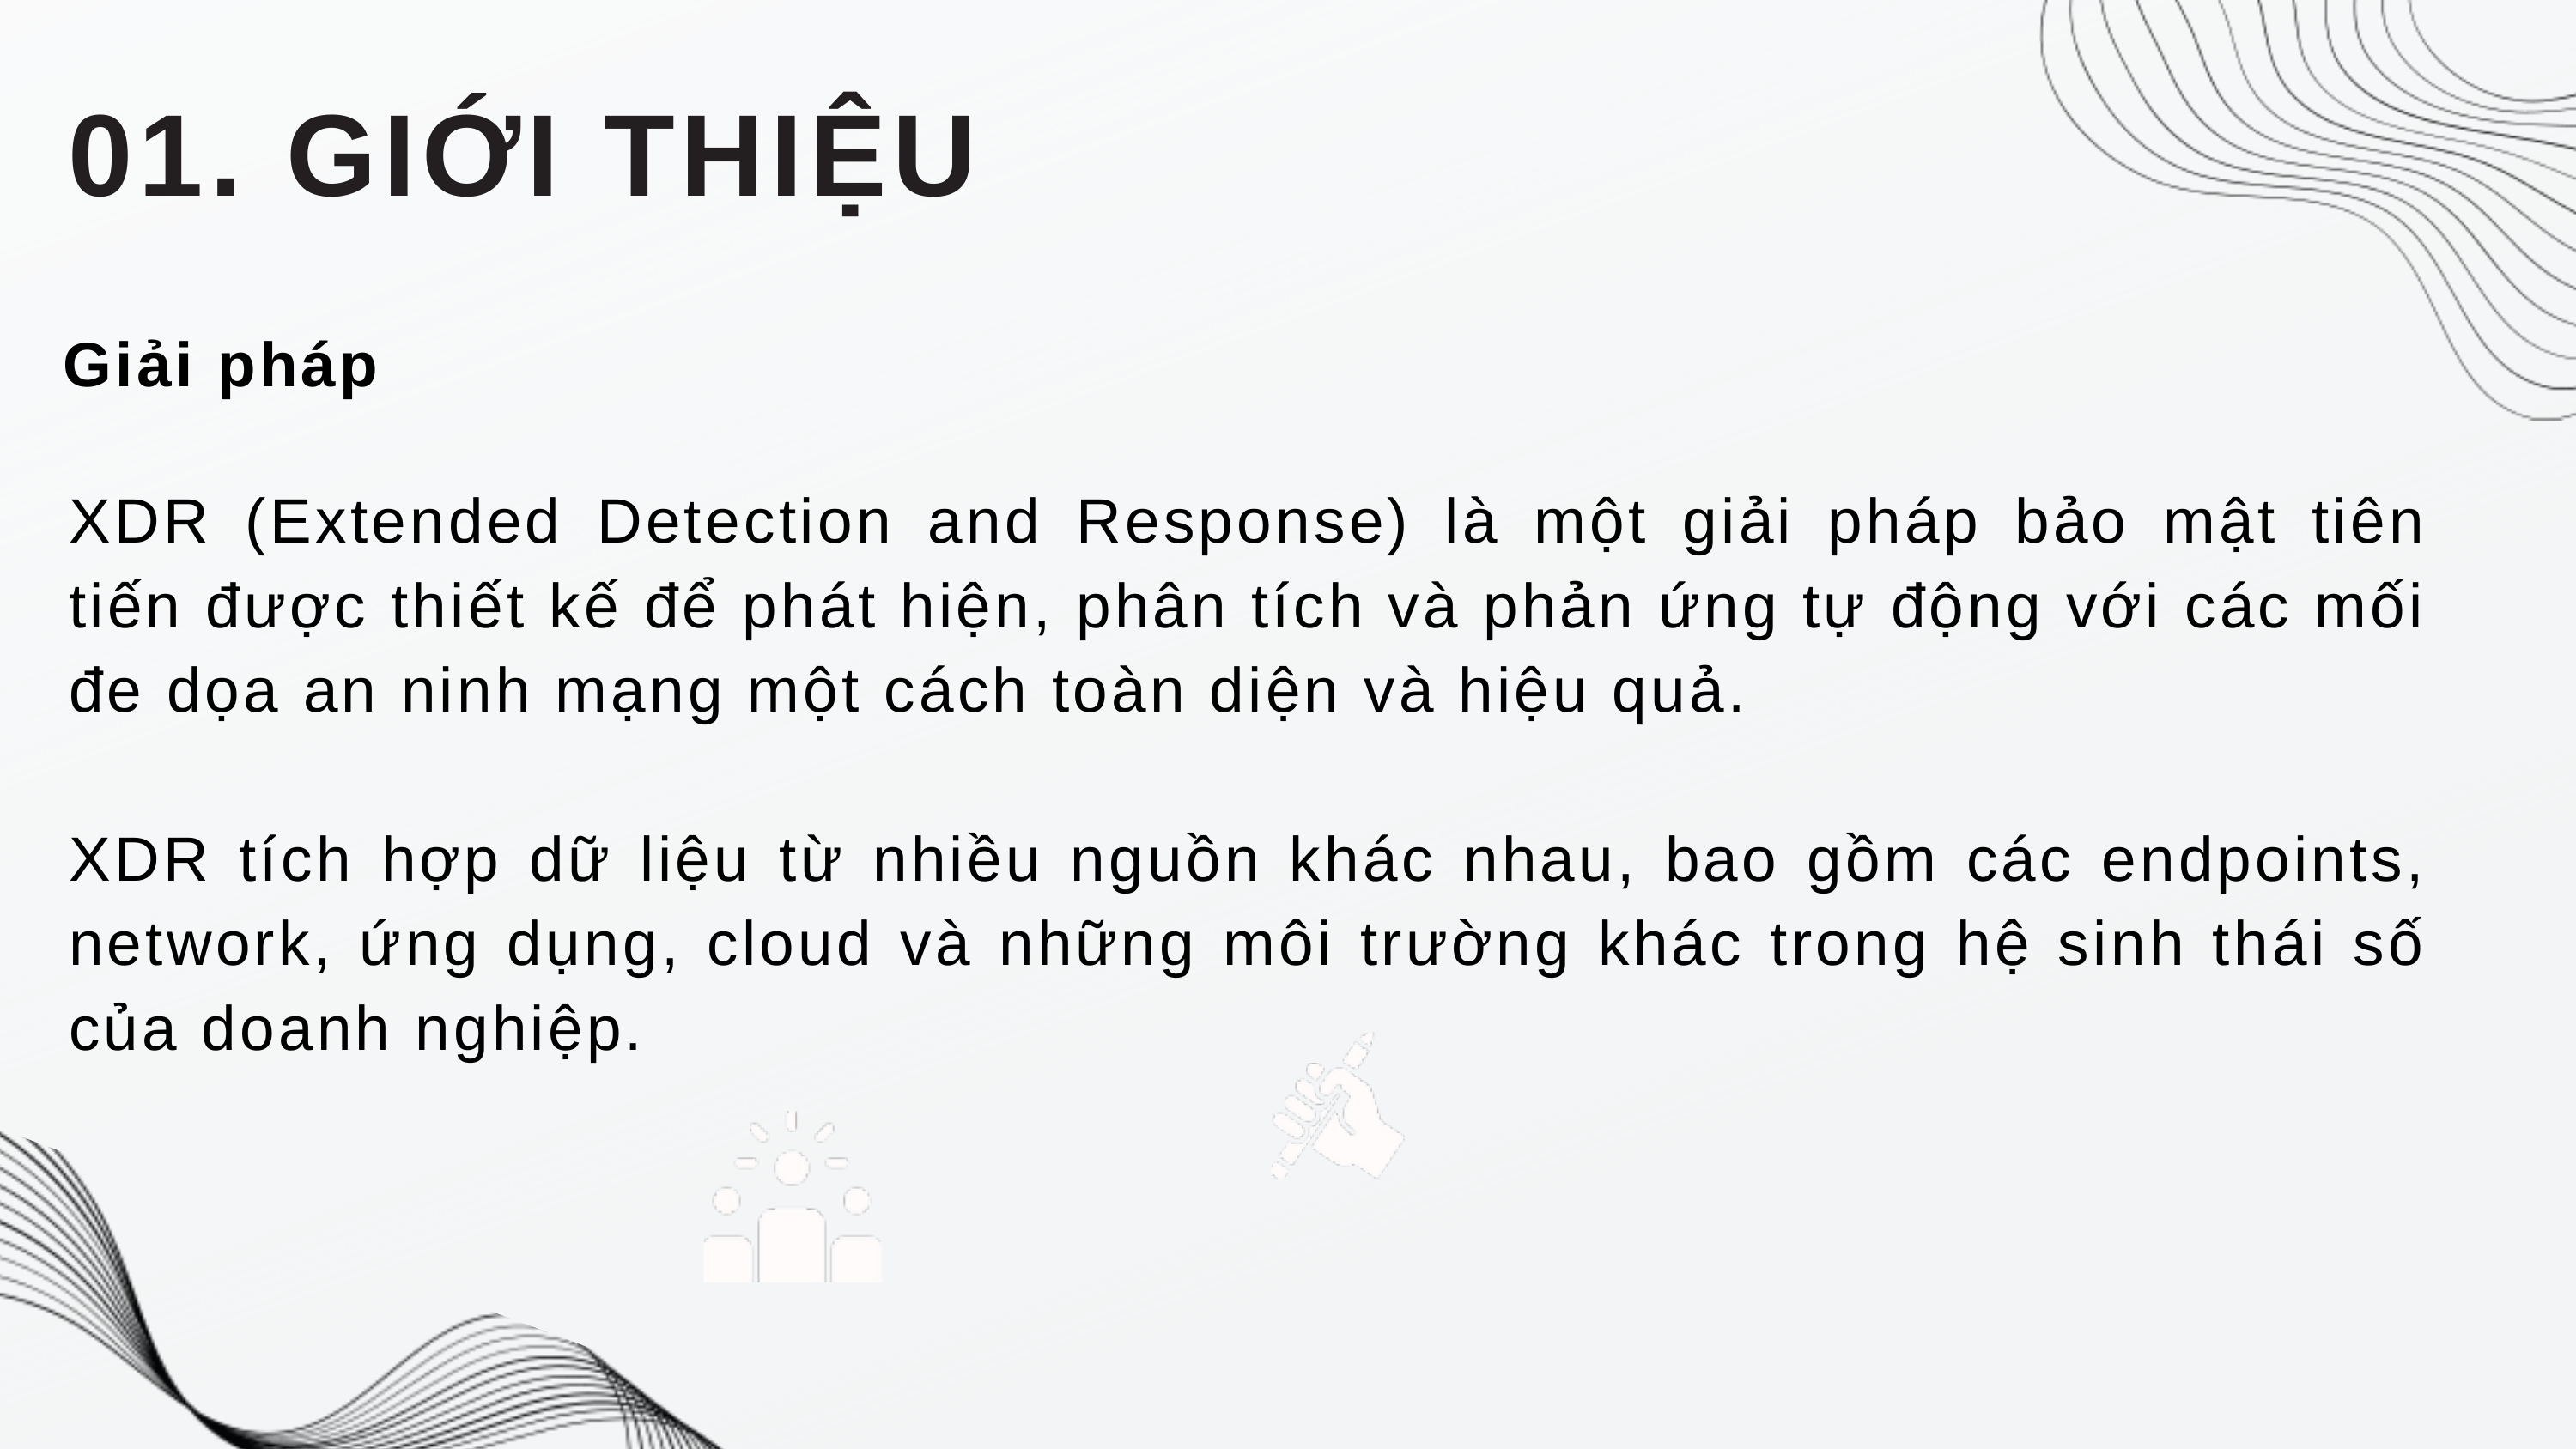

01. GIỚI THIỆU
Giải pháp
XDR (Extended Detection and Response) là một giải pháp bảo mật tiên tiến được thiết kế để phát hiện, phân tích và phản ứng tự động với các mối đe dọa an ninh mạng một cách toàn diện và hiệu quả.

XDR tích hợp dữ liệu từ nhiều nguồn khác nhau, bao gồm các endpoints, network, ứng dụng, cloud và những môi trường khác trong hệ sinh thái số của doanh nghiệp.